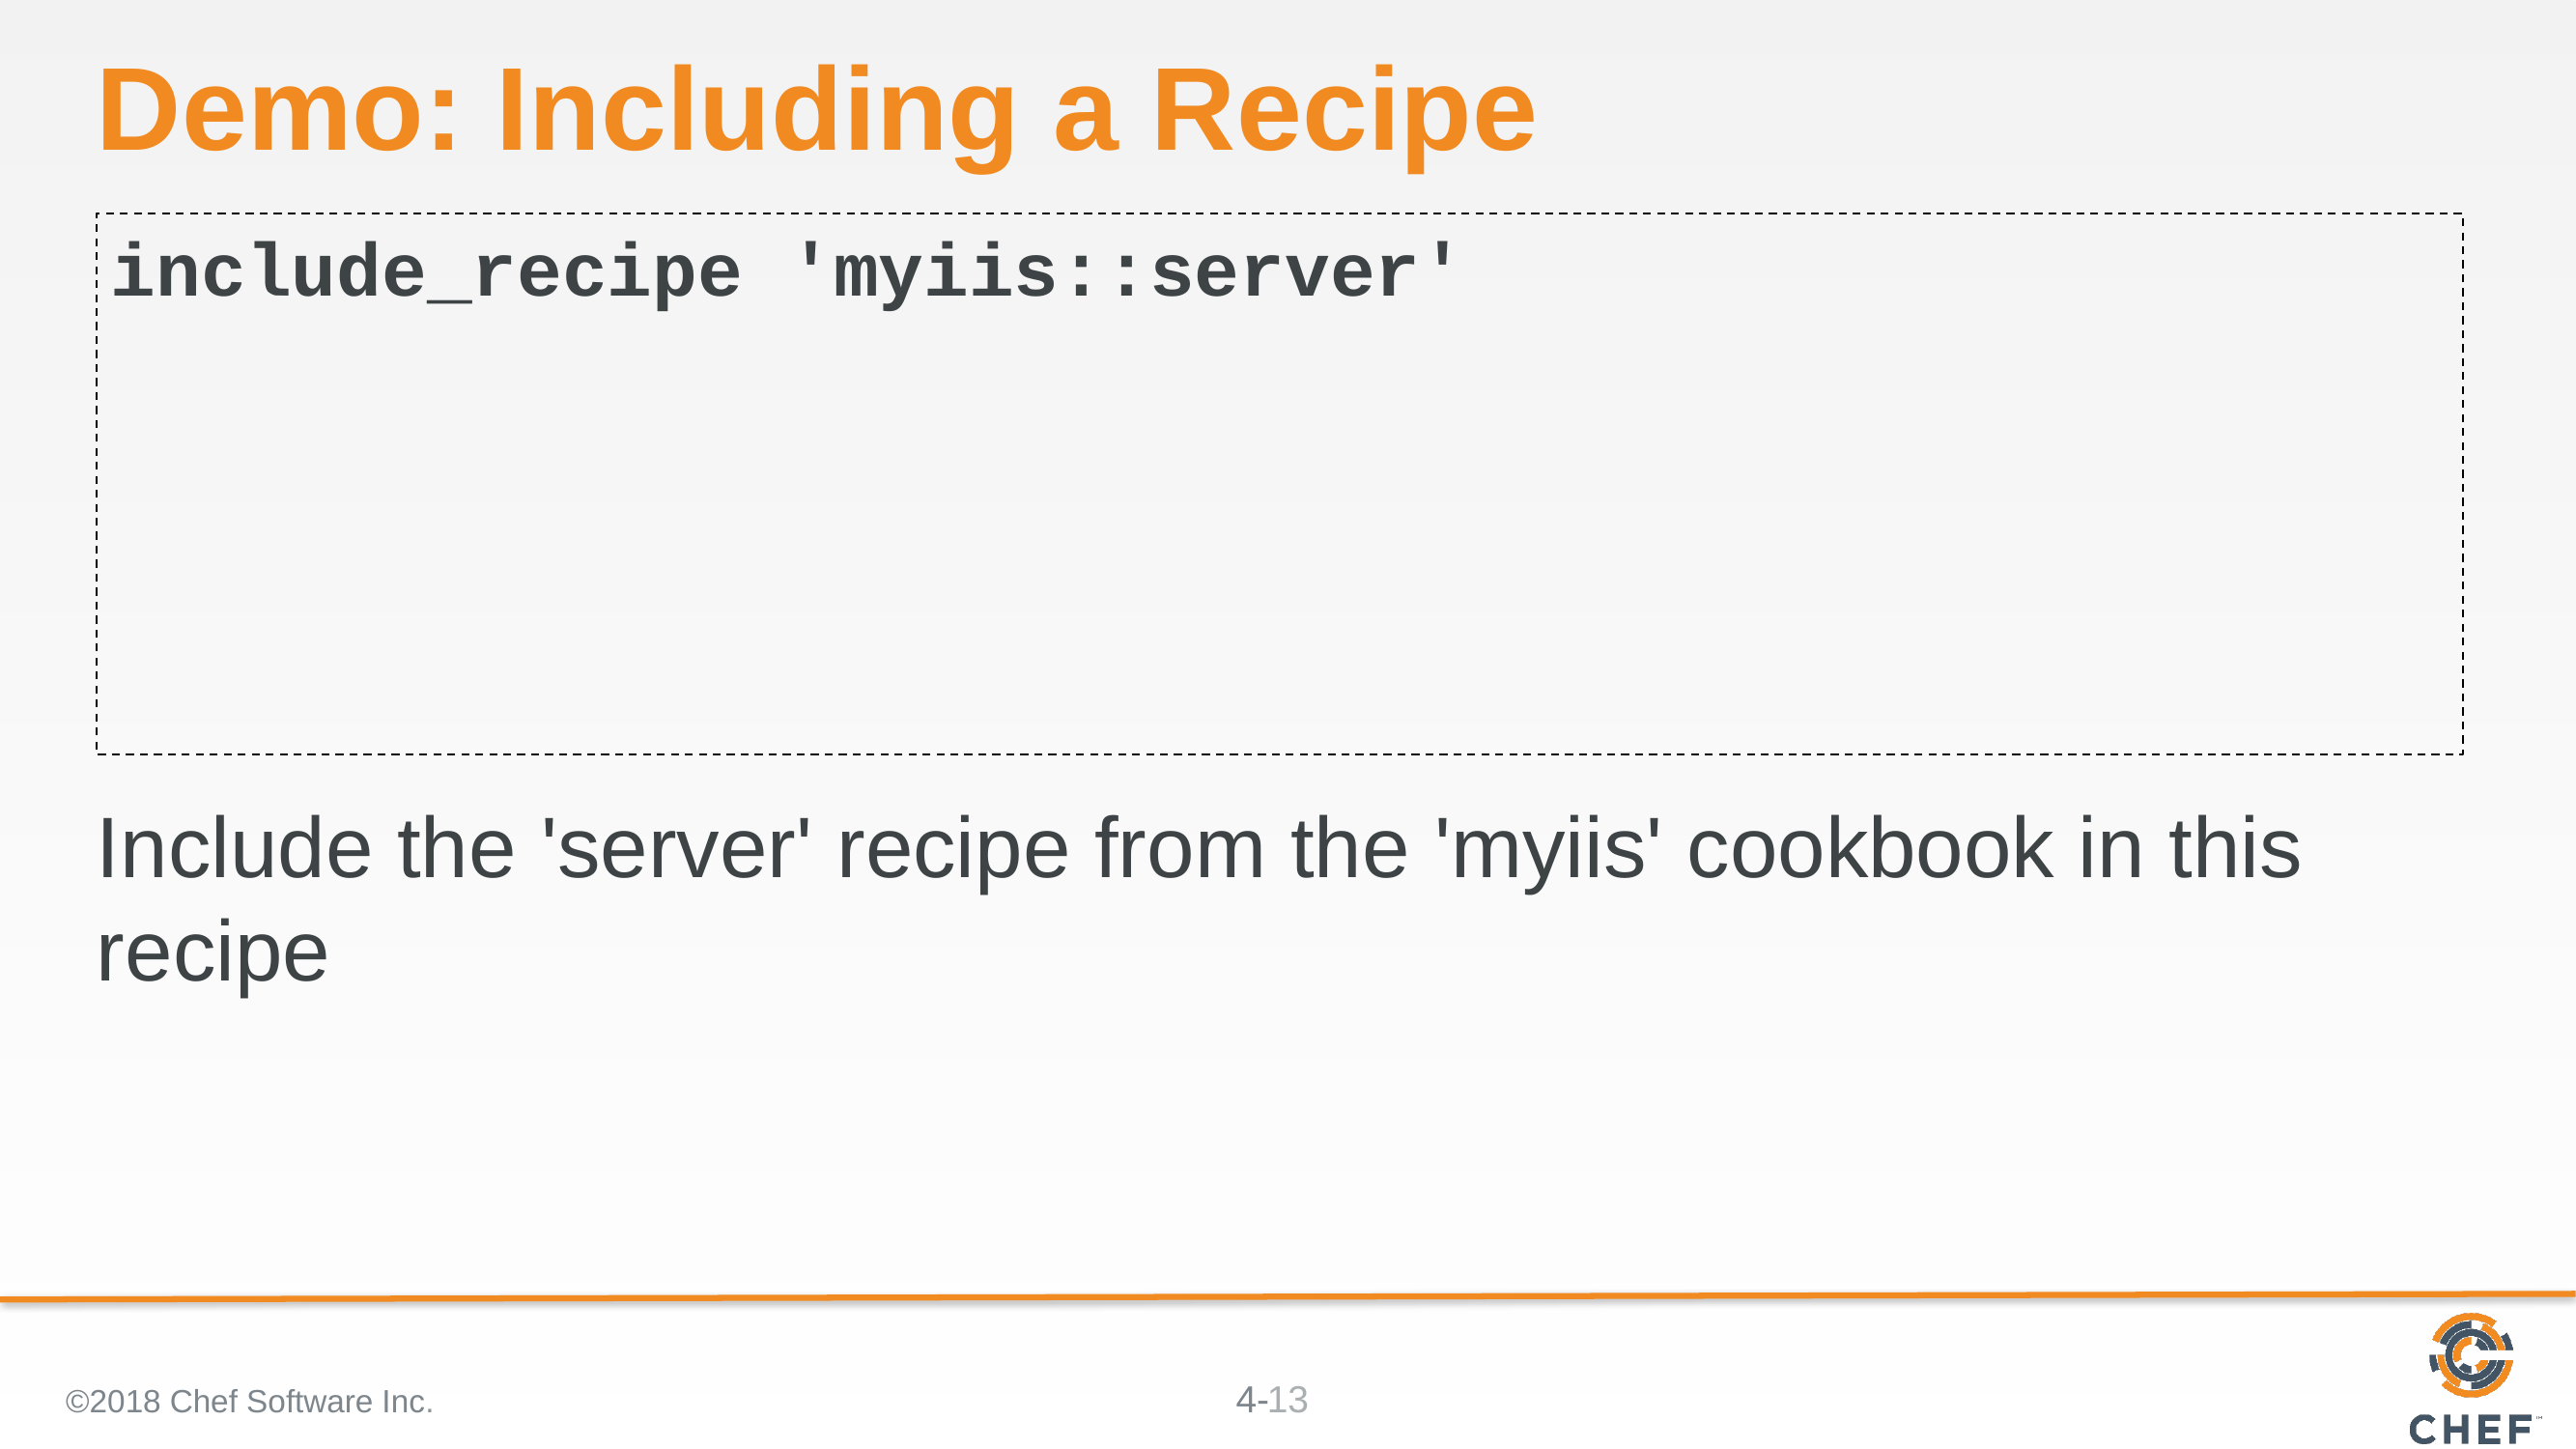

# Demo: Including a Recipe
include_recipe 'myiis::server'
Include the 'server' recipe from the 'myiis' cookbook in this recipe
©2018 Chef Software Inc.
13